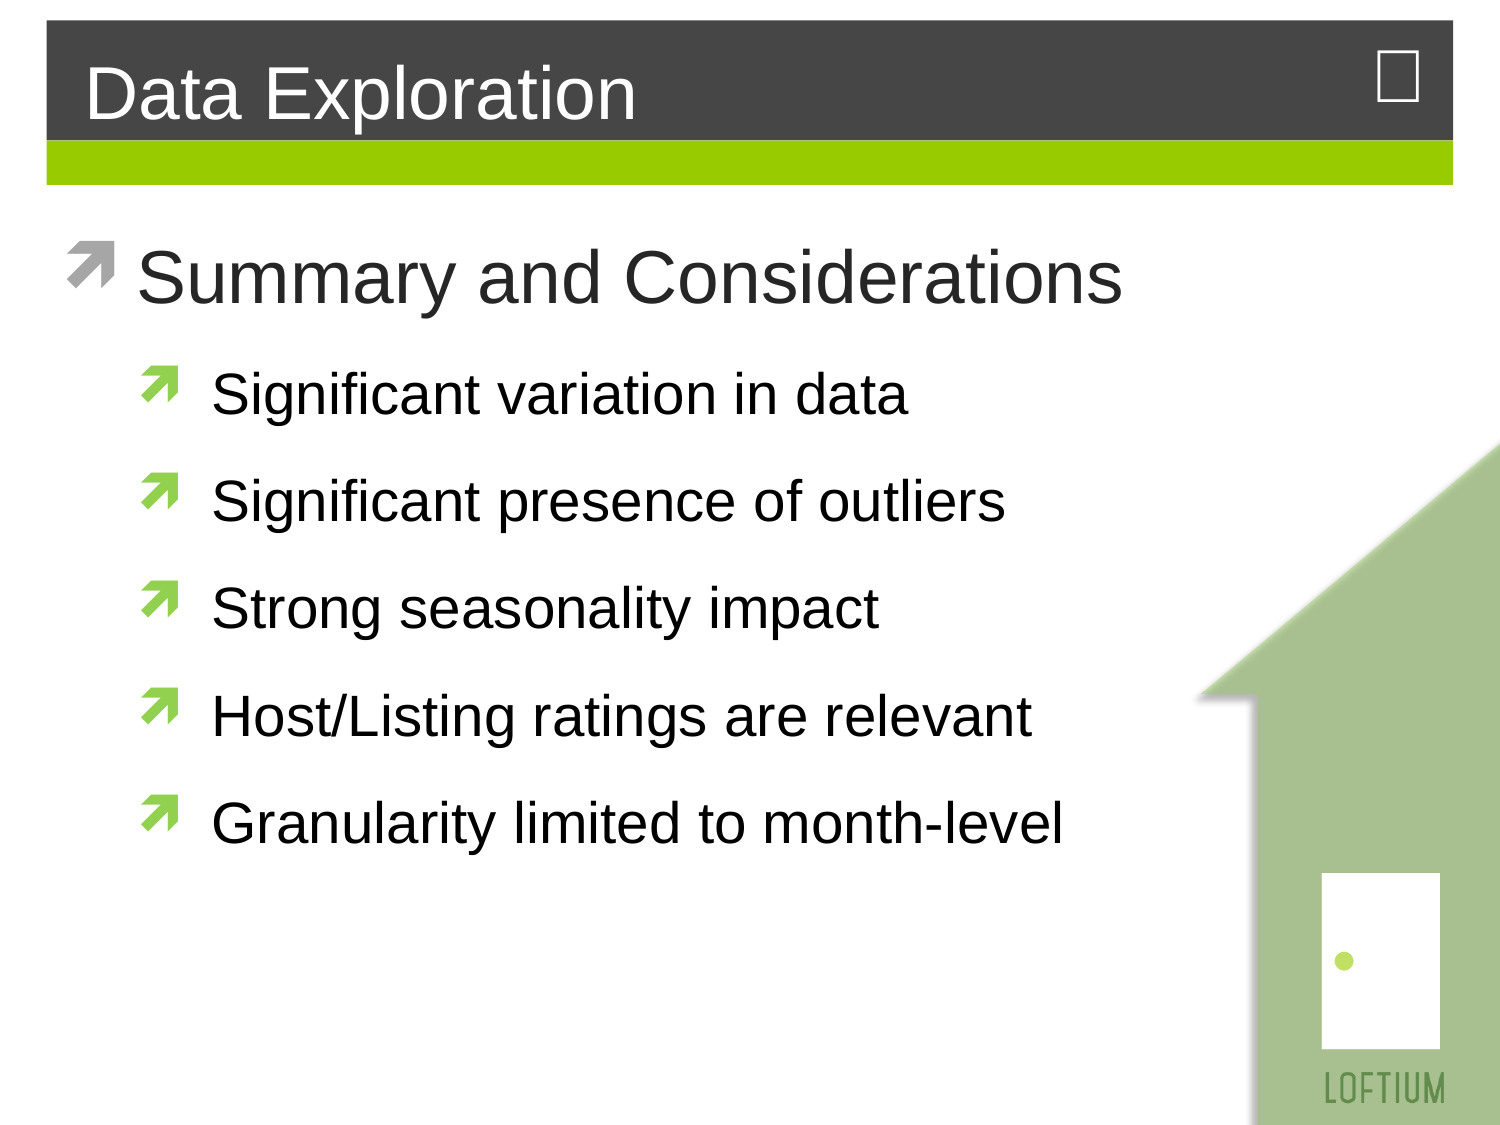

# Data Exploration
Summary and Considerations
Significant variation in data
Significant presence of outliers
Strong seasonality impact
Host/Listing ratings are relevant
Granularity limited to month-level